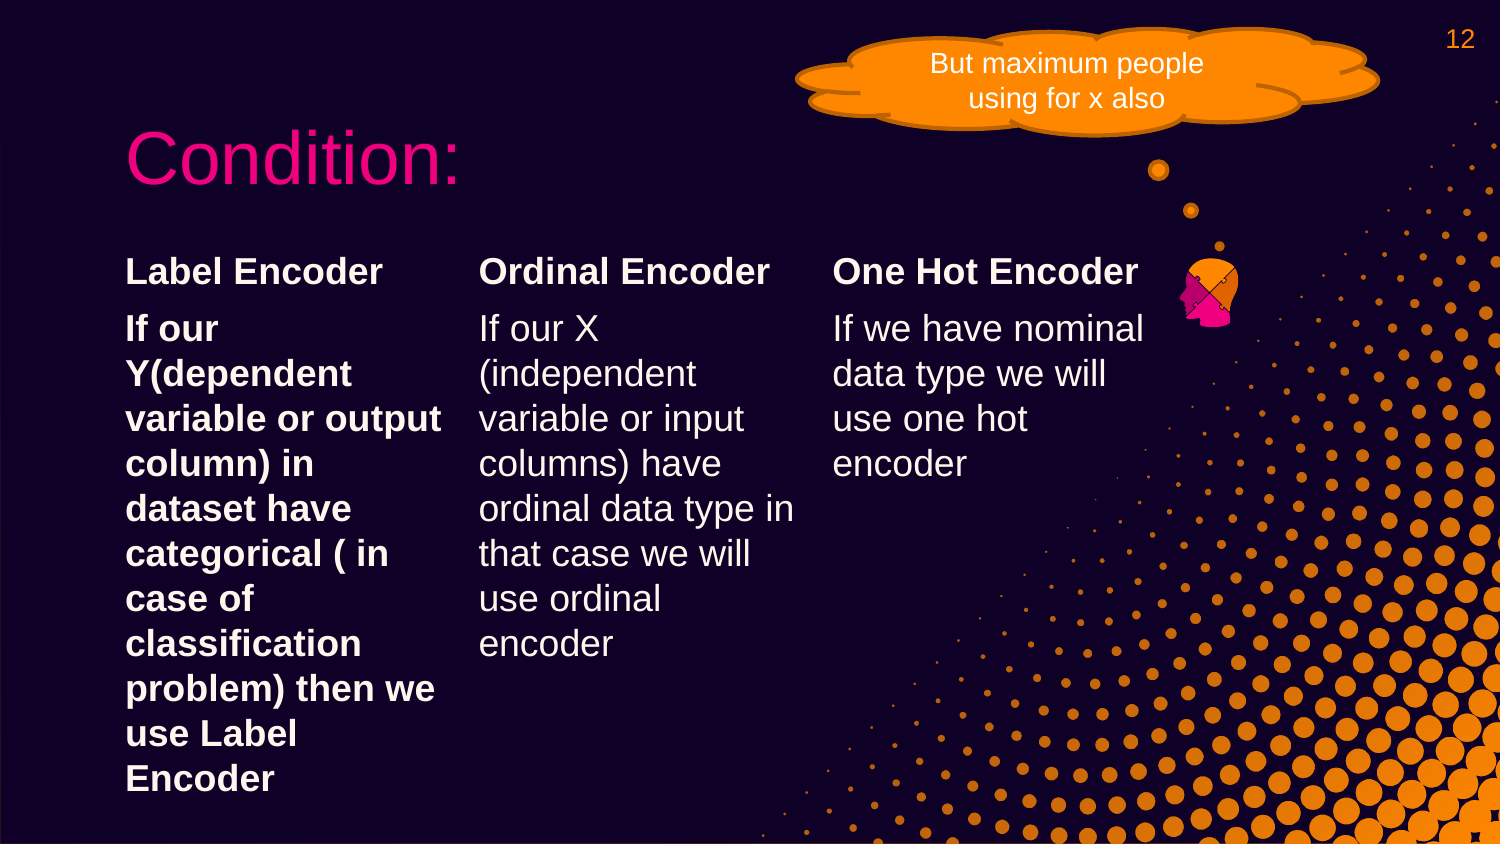

12
But maximum people using for x also
# Condition:
Label Encoder
If our Y(dependent variable or output column) in dataset have categorical ( in case of classification problem) then we use Label Encoder
Ordinal Encoder
If our X (independent variable or input columns) have ordinal data type in that case we will use ordinal encoder
One Hot Encoder
If we have nominal data type we will use one hot encoder